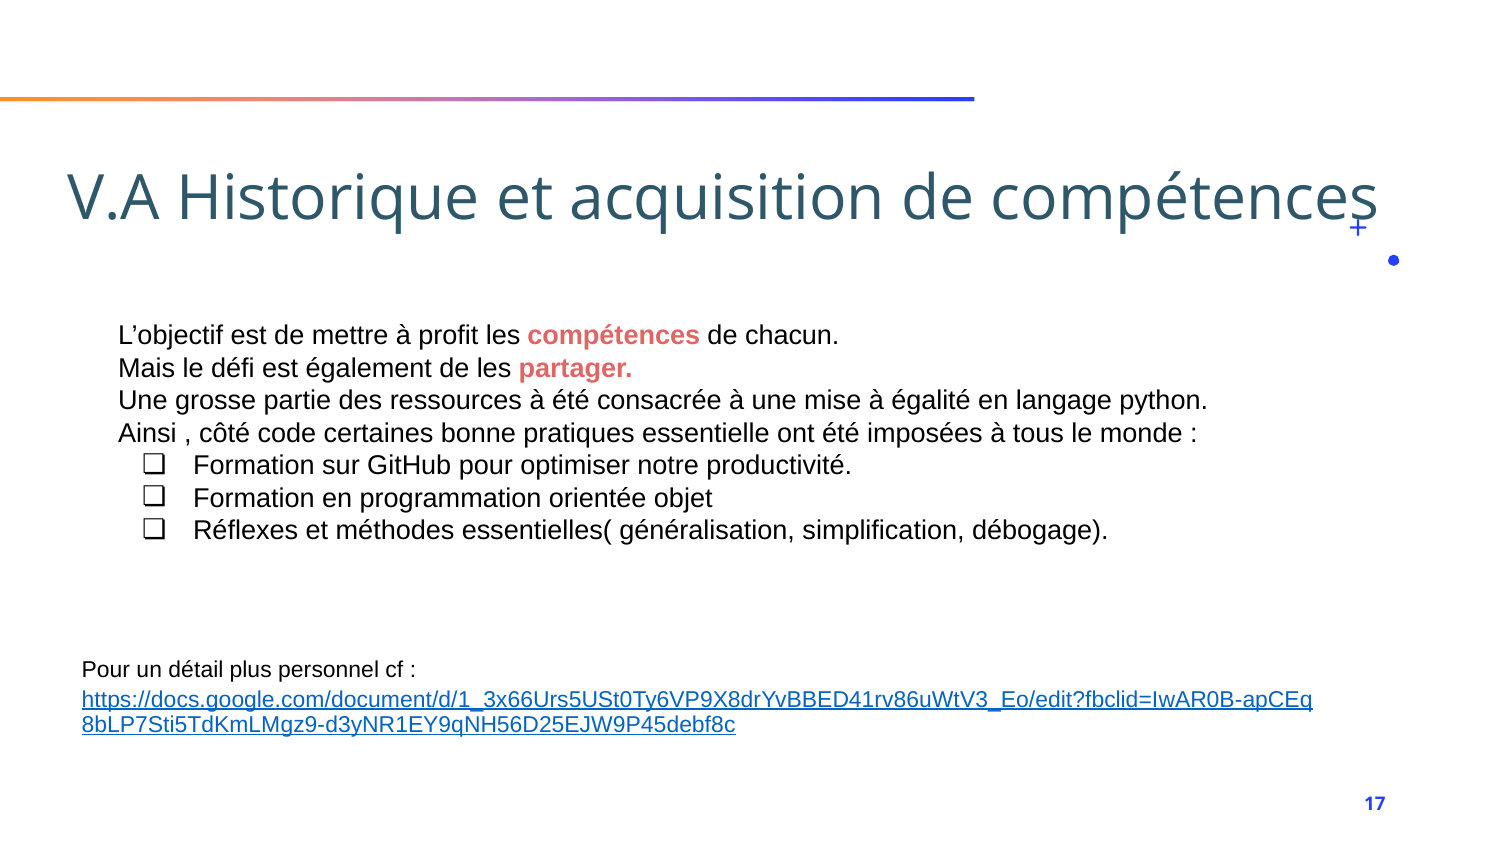

# V.A Historique et acquisition de compétences
L’objectif est de mettre à profit les compétences de chacun.
Mais le défi est également de les partager.
Une grosse partie des ressources à été consacrée à une mise à égalité en langage python.
Ainsi , côté code certaines bonne pratiques essentielle ont été imposées à tous le monde :
Formation sur GitHub pour optimiser notre productivité.
Formation en programmation orientée objet
Réflexes et méthodes essentielles( généralisation, simplification, débogage).
Pour un détail plus personnel cf : https://docs.google.com/document/d/1_3x66Urs5USt0Ty6VP9X8drYvBBED41rv86uWtV3_Eo/edit?fbclid=IwAR0B-apCEq8bLP7Sti5TdKmLMgz9-d3yNR1EY9qNH56D25EJW9P45debf8c

17